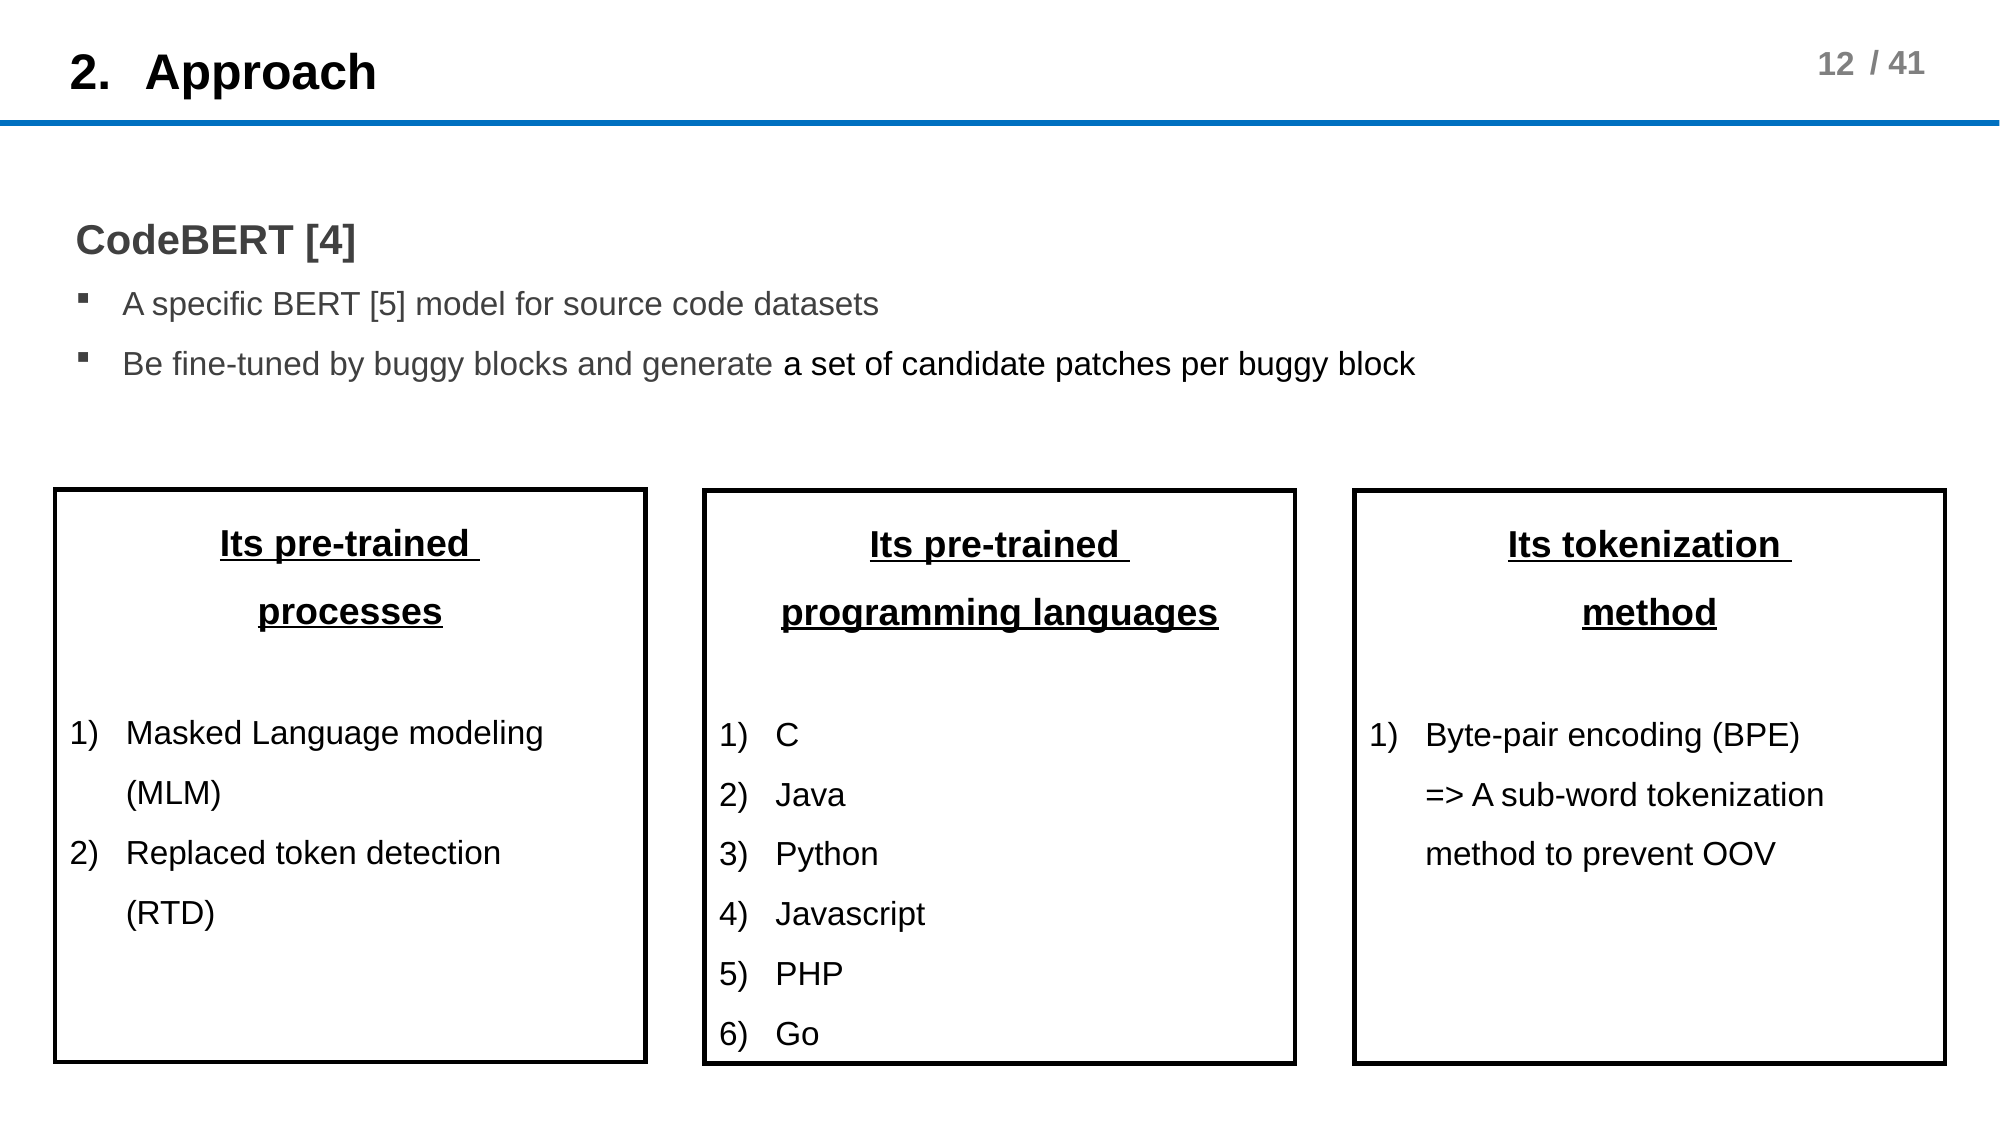

12
Approach

CodeBERT [4]
A specific BERT [5] model for source code datasets
Be fine-tuned by buggy blocks and generate a set of candidate patches per buggy block

Its pre-trained
processes

Masked Language modeling
(MLM)
Replaced token detection
(RTD)
Its pre-trained
programming languages

C
Java
Python
Javascript
PHP
Go
Its tokenization
method

Byte-pair encoding (BPE)
=> A sub-word tokenization method to prevent OOV